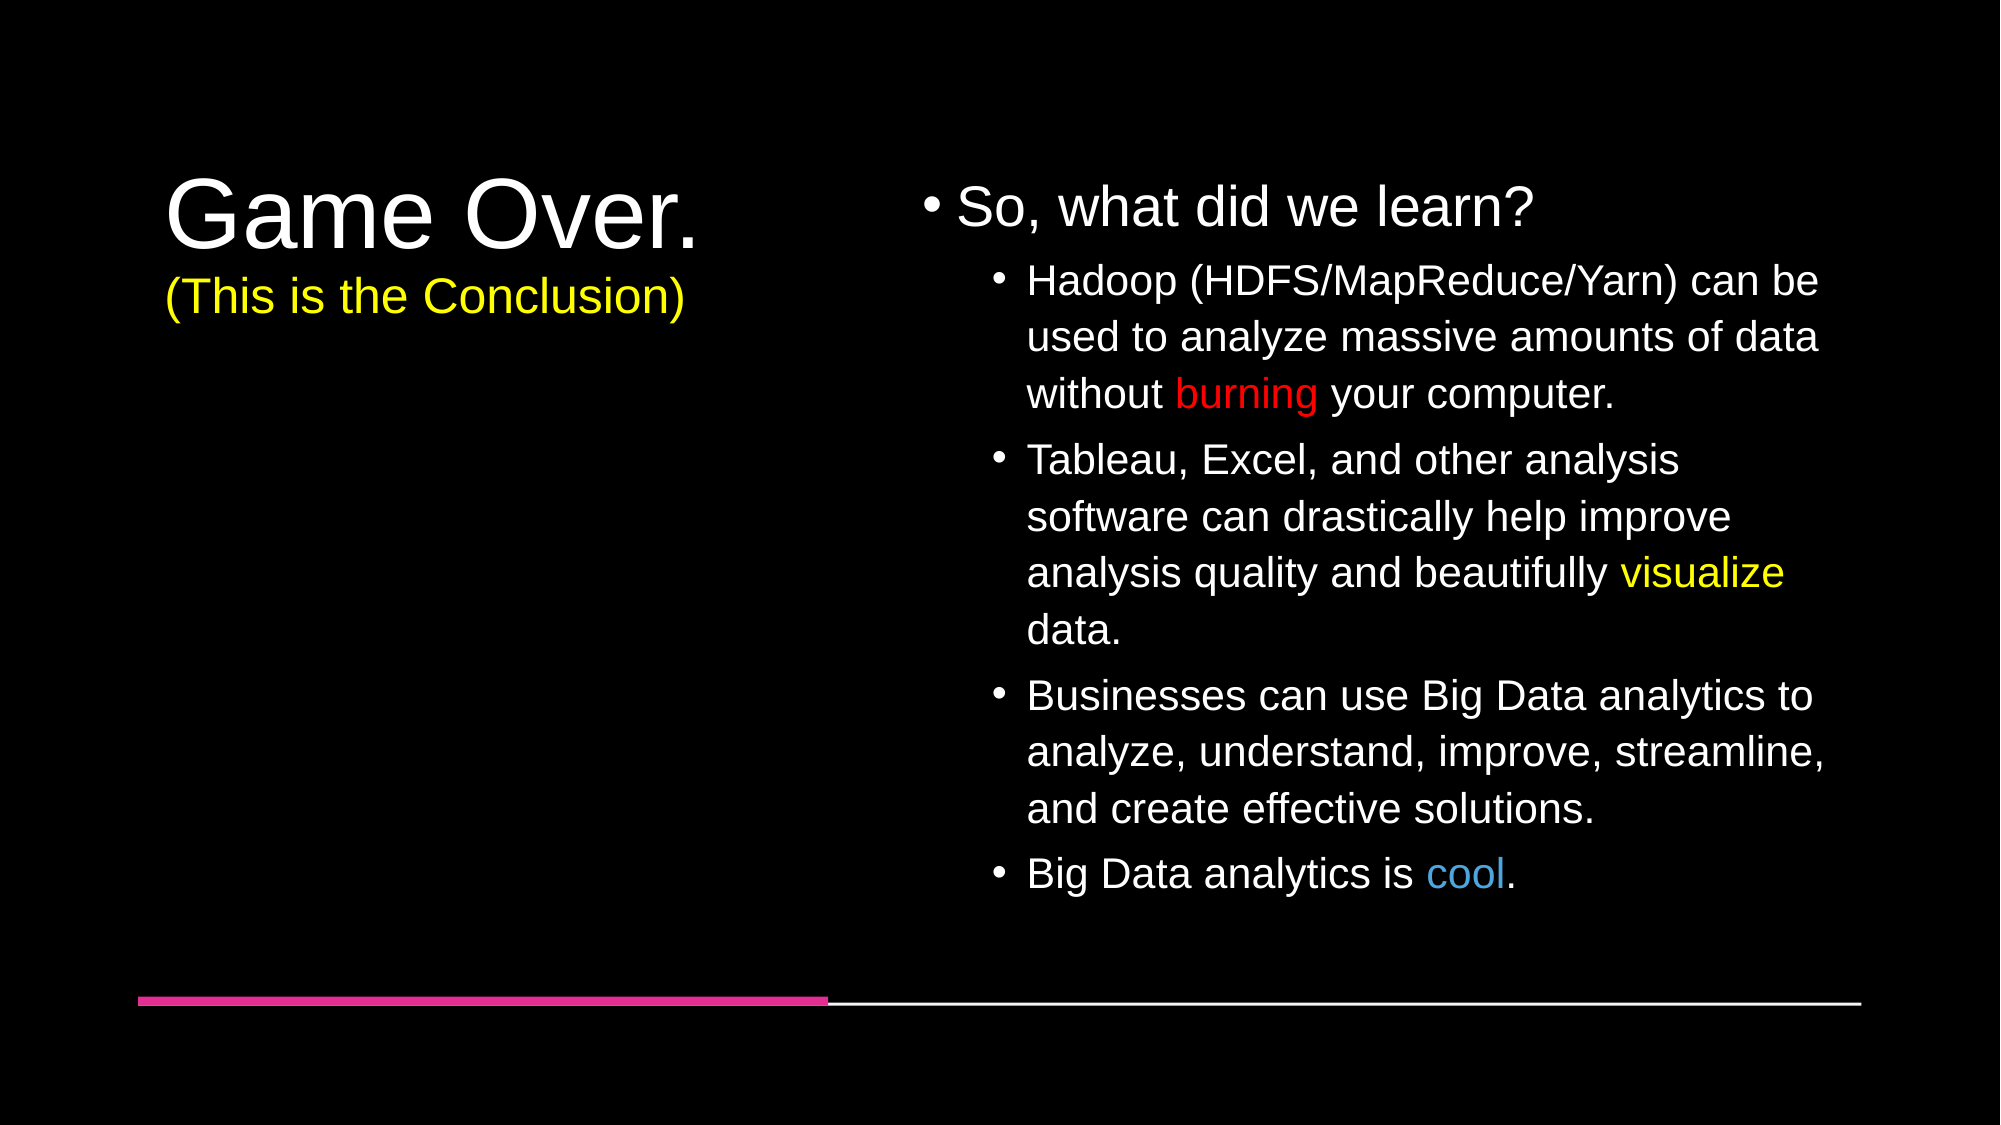

# Game Over. (This is the Conclusion)
So, what did we learn?
Hadoop (HDFS/MapReduce/Yarn) can be used to analyze massive amounts of data without burning your computer.
Tableau, Excel, and other analysis software can drastically help improve analysis quality and beautifully visualize data.
Businesses can use Big Data analytics to analyze, understand, improve, streamline, and create effective solutions.
Big Data analytics is cool.